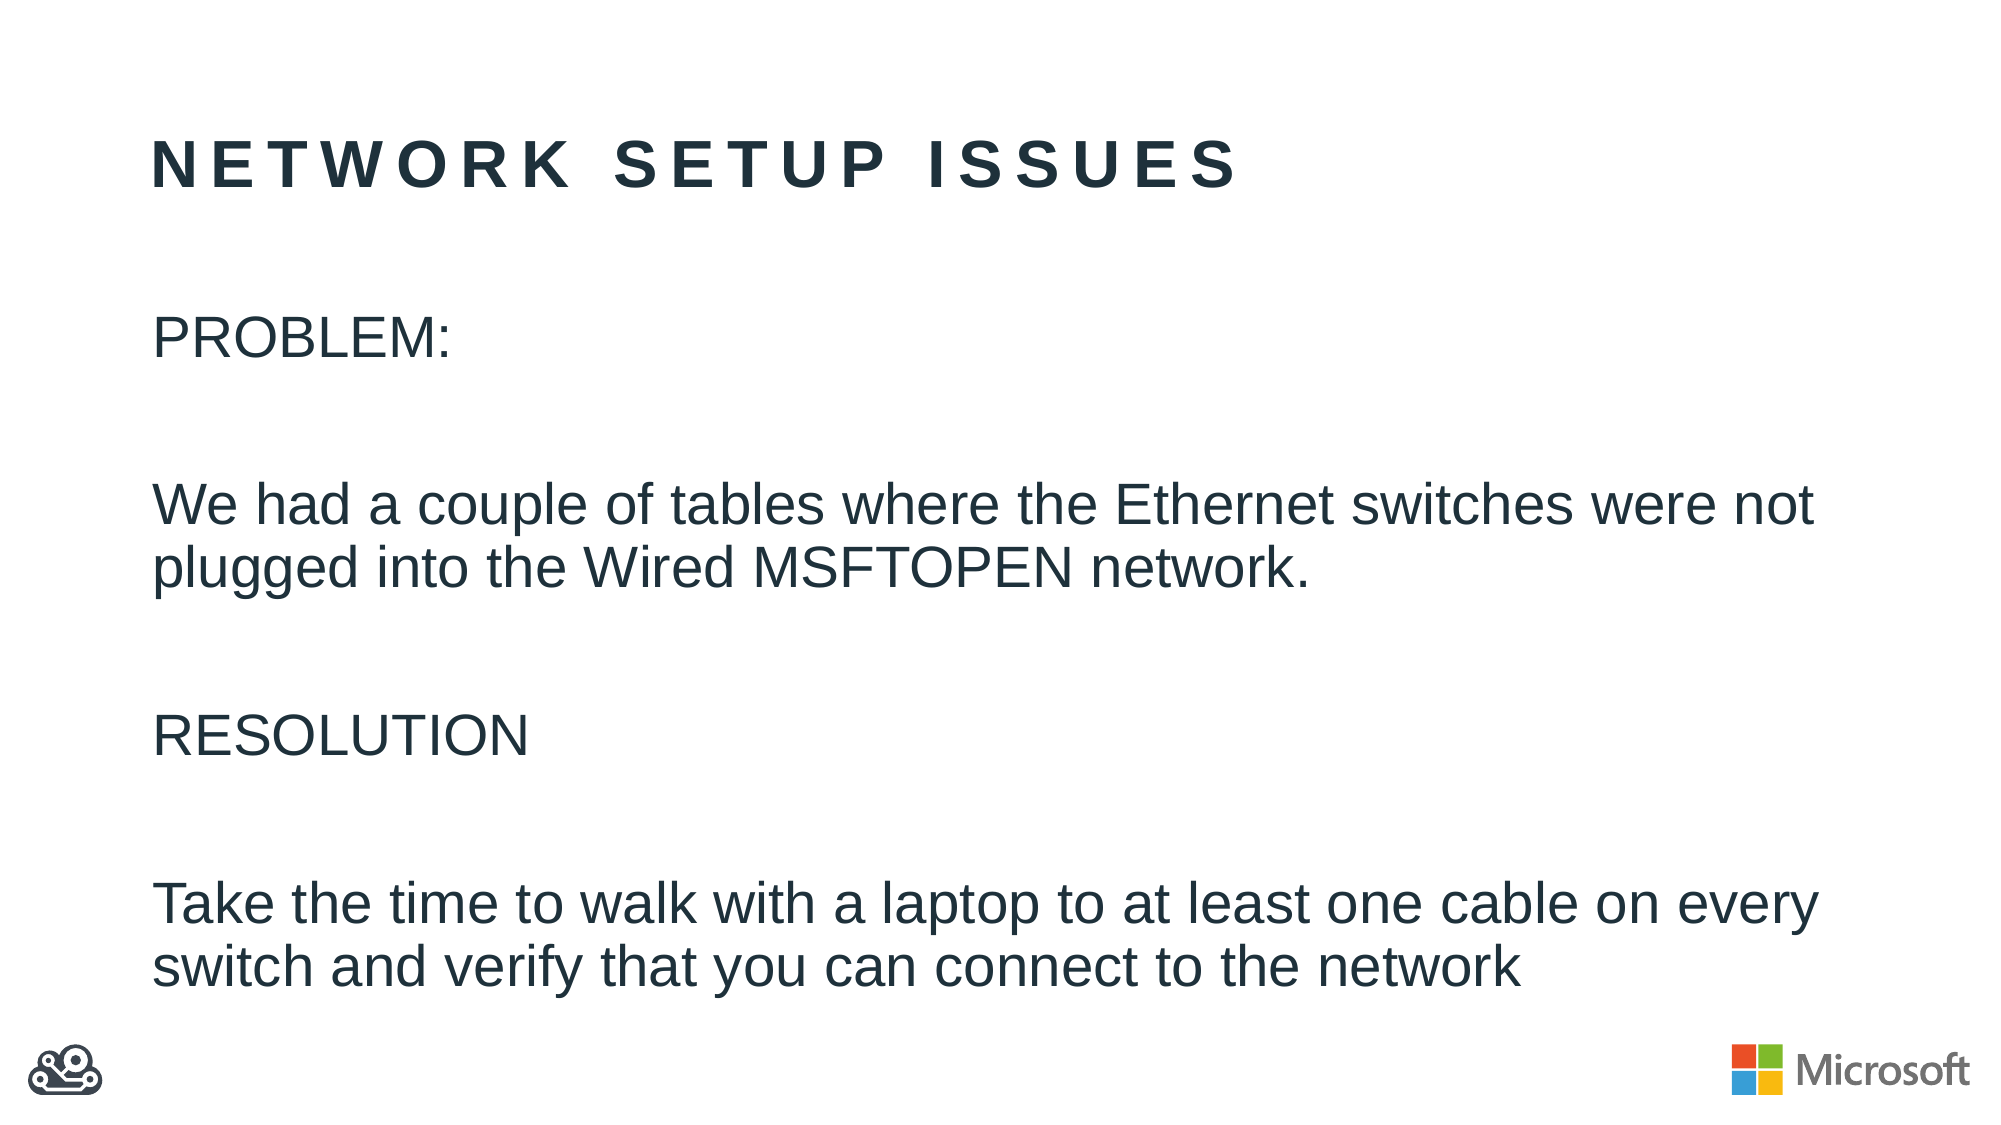

# Network setup issues
PROBLEM:

We had a couple of tables where the Ethernet switches were not plugged into the Wired MSFTOPEN network.

RESOLUTION

Take the time to walk with a laptop to at least one cable on every switch and verify that you can connect to the network